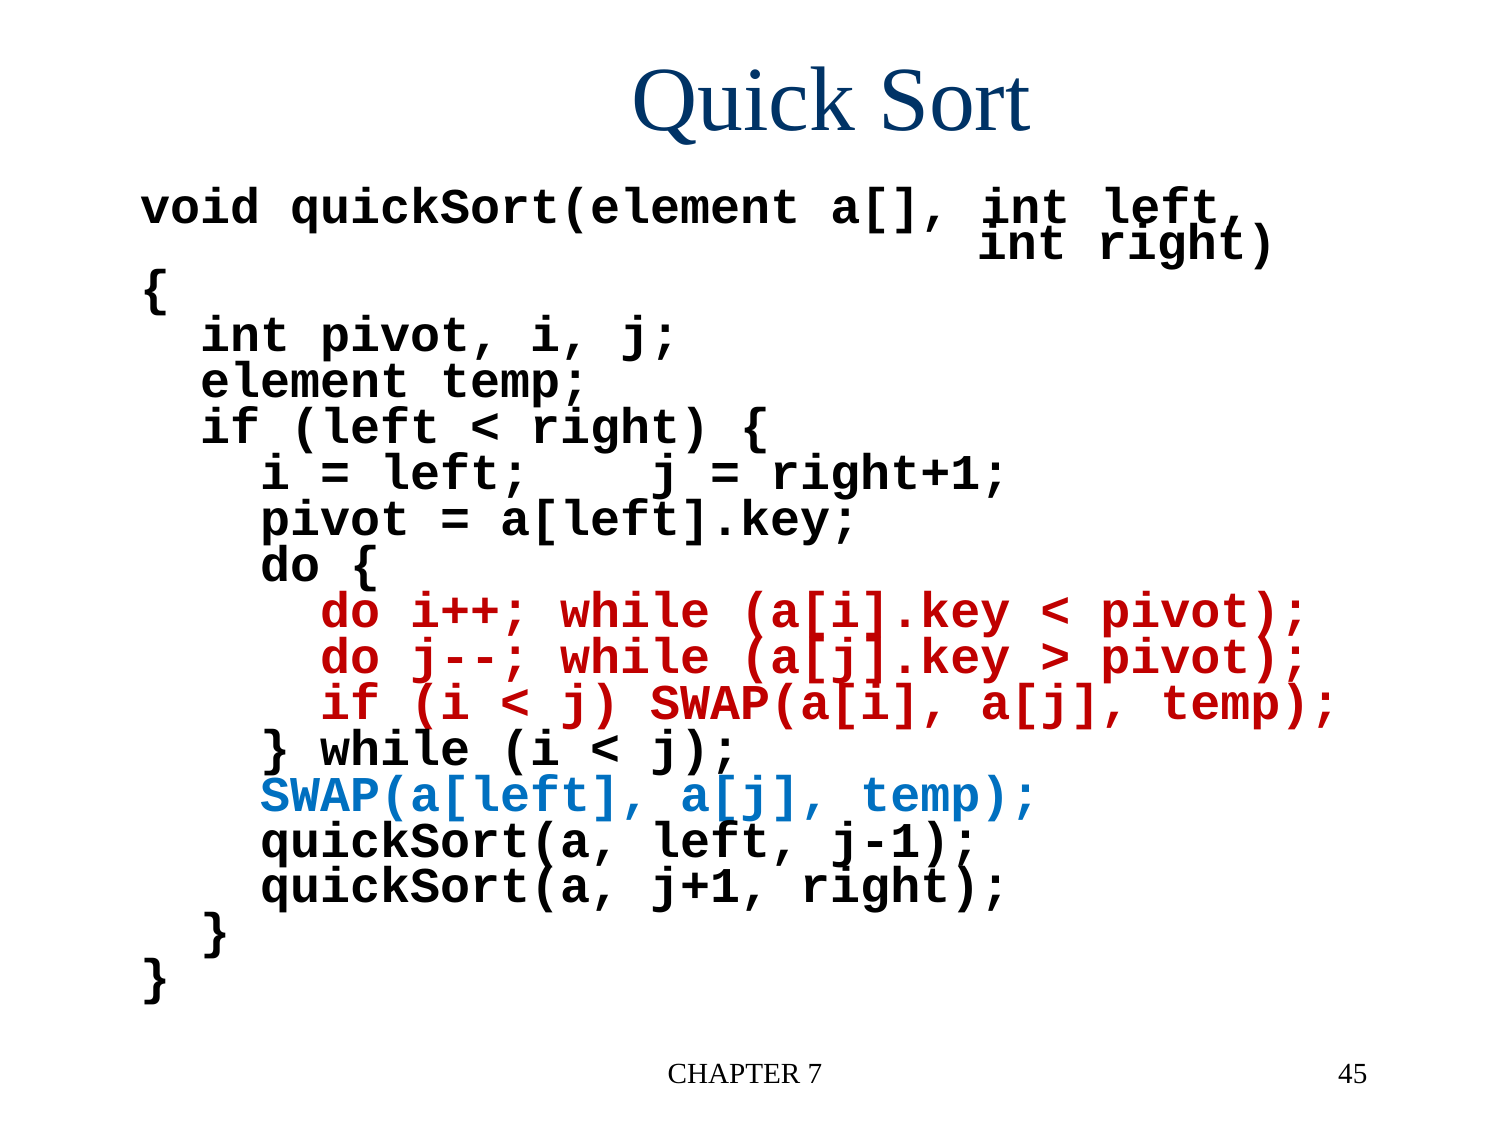

Quick Sort
void quickSort(element a[], int left,
                          int right)
{
  int pivot, i, j;
  element temp;
  if (left < right) {
    i = left;    j = right+1;
    pivot = a[left].key;
    do {
      do i++; while (a[i].key < pivot);
      do j--; while (a[j].key > pivot);
      if (i < j) SWAP(a[i], a[j], temp);
    } while (i < j);
    SWAP(a[left], a[j], temp);
    quickSort(a, left, j-1);
    quickSort(a, j+1, right);
  }
}
CHAPTER 7
45